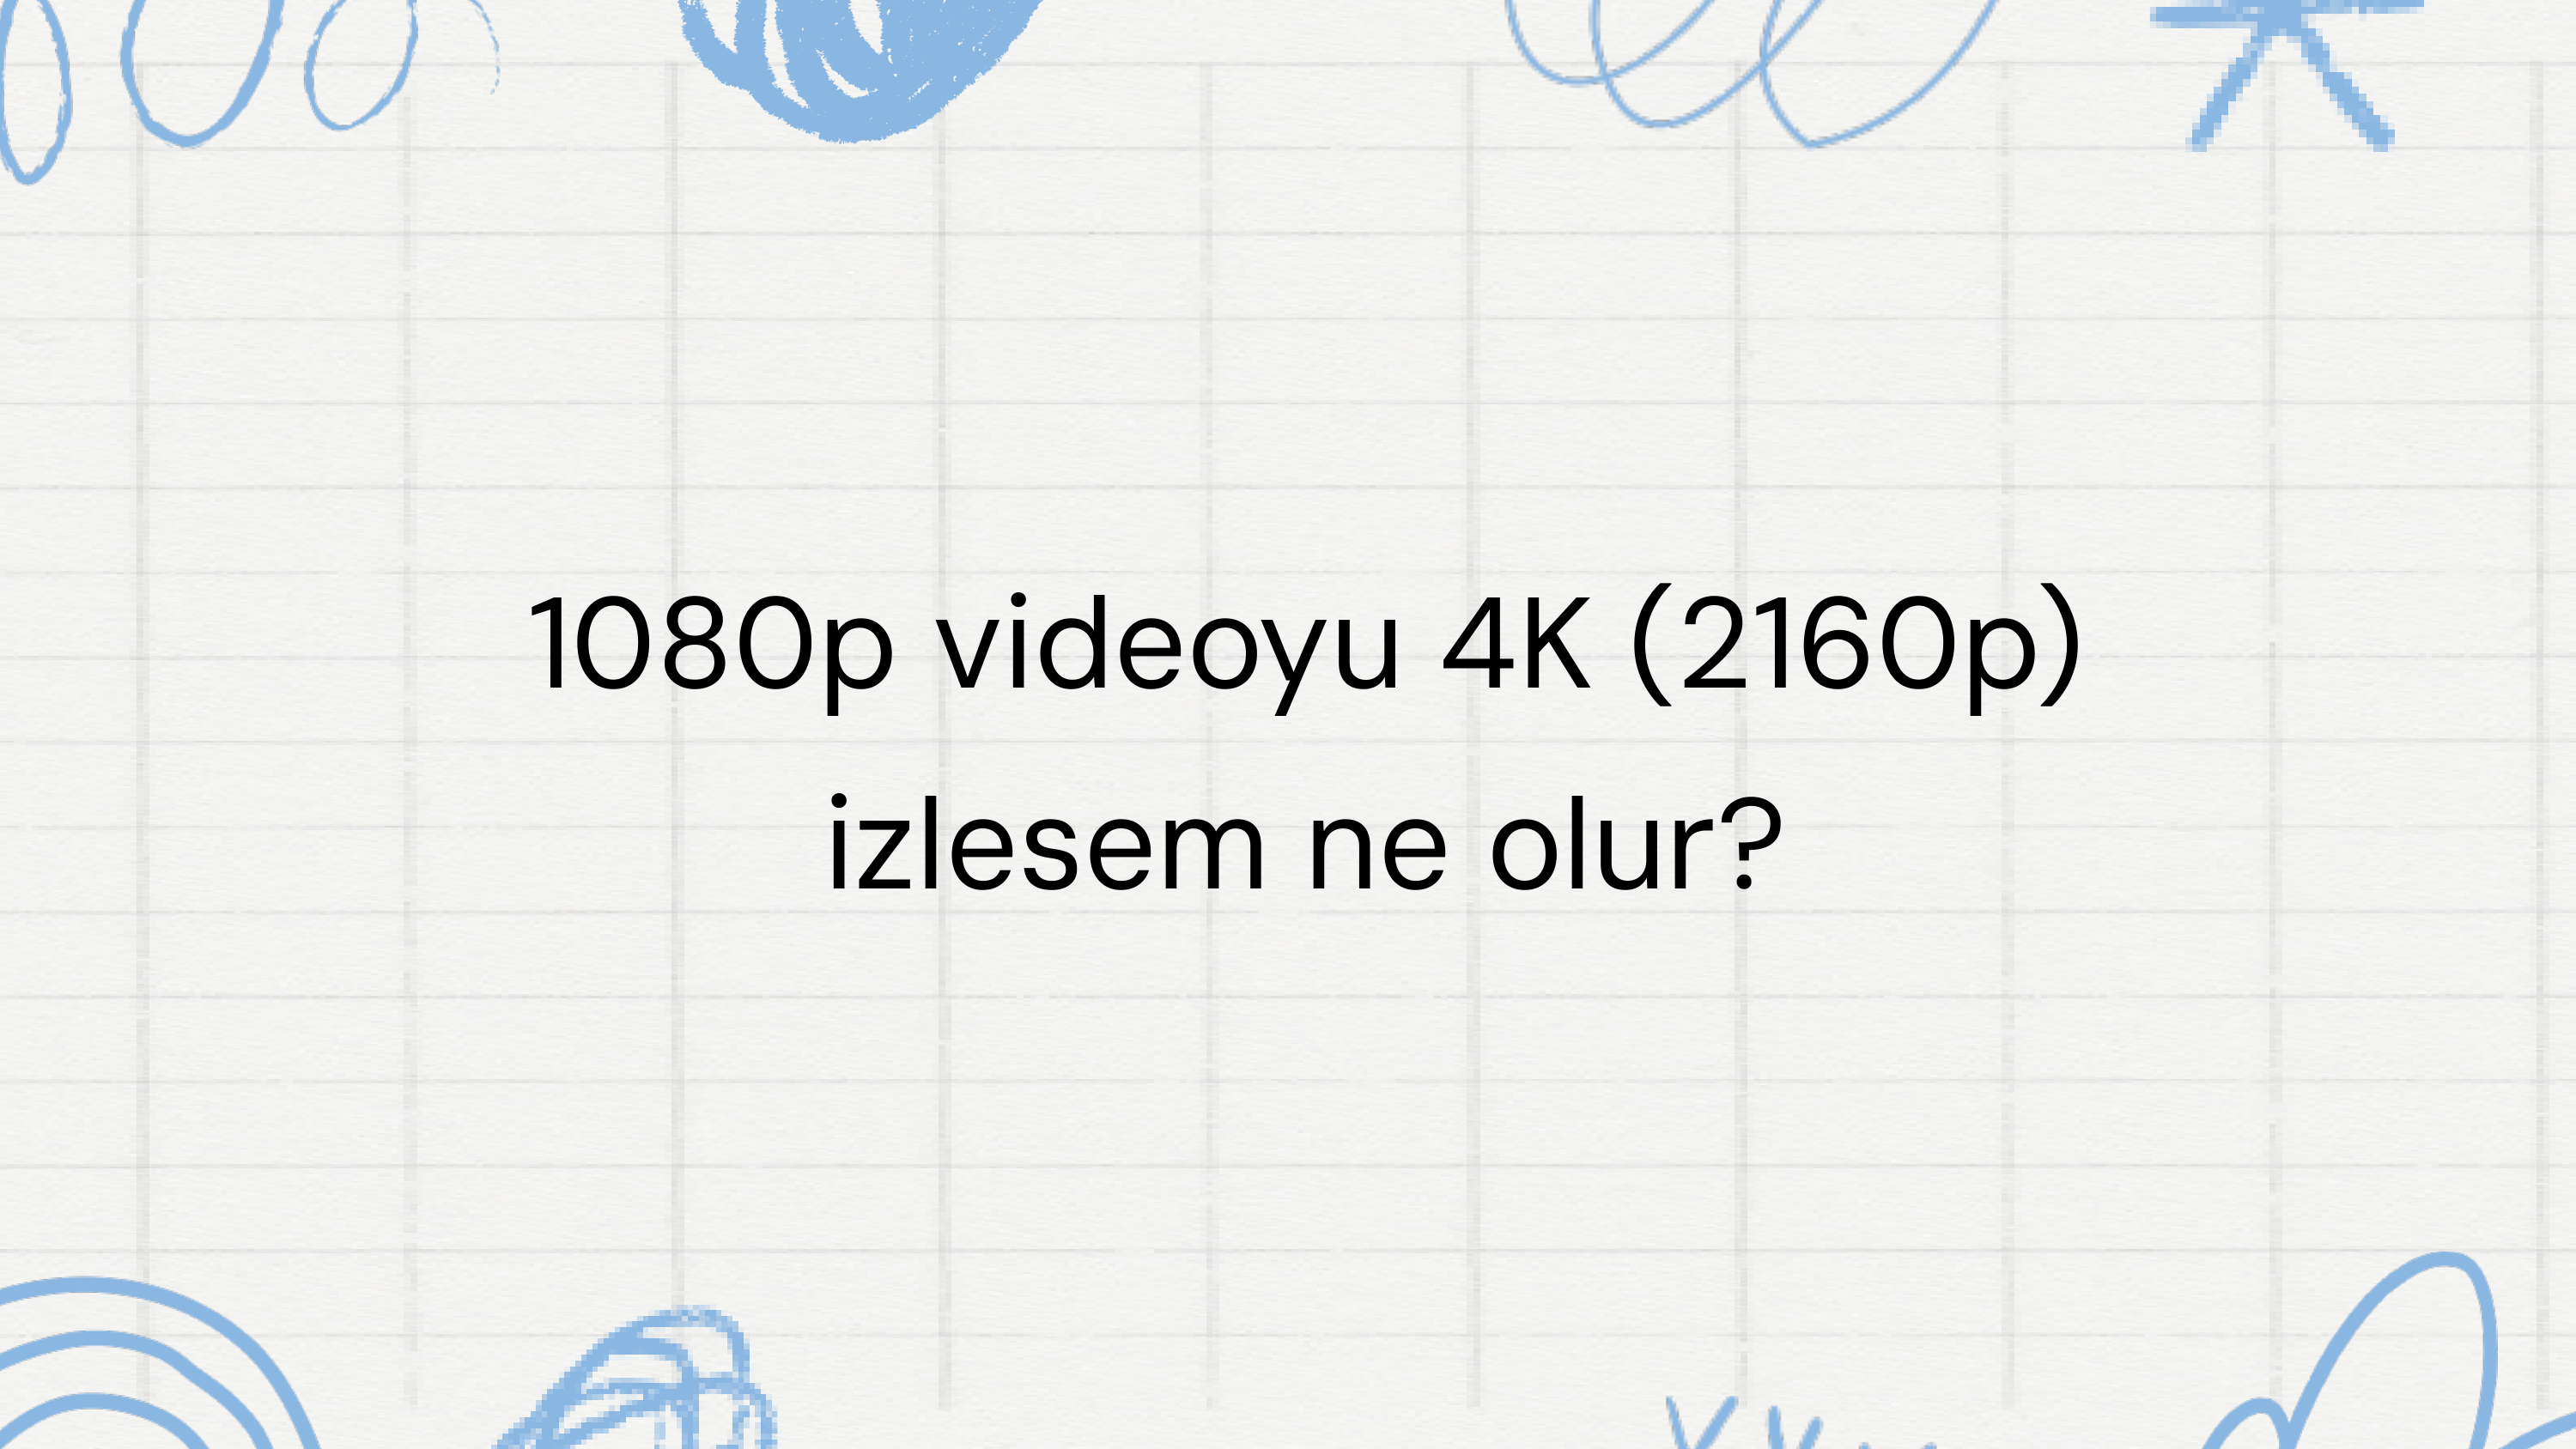

1080p videoyu 4K (2160p) izlesem ne olur?